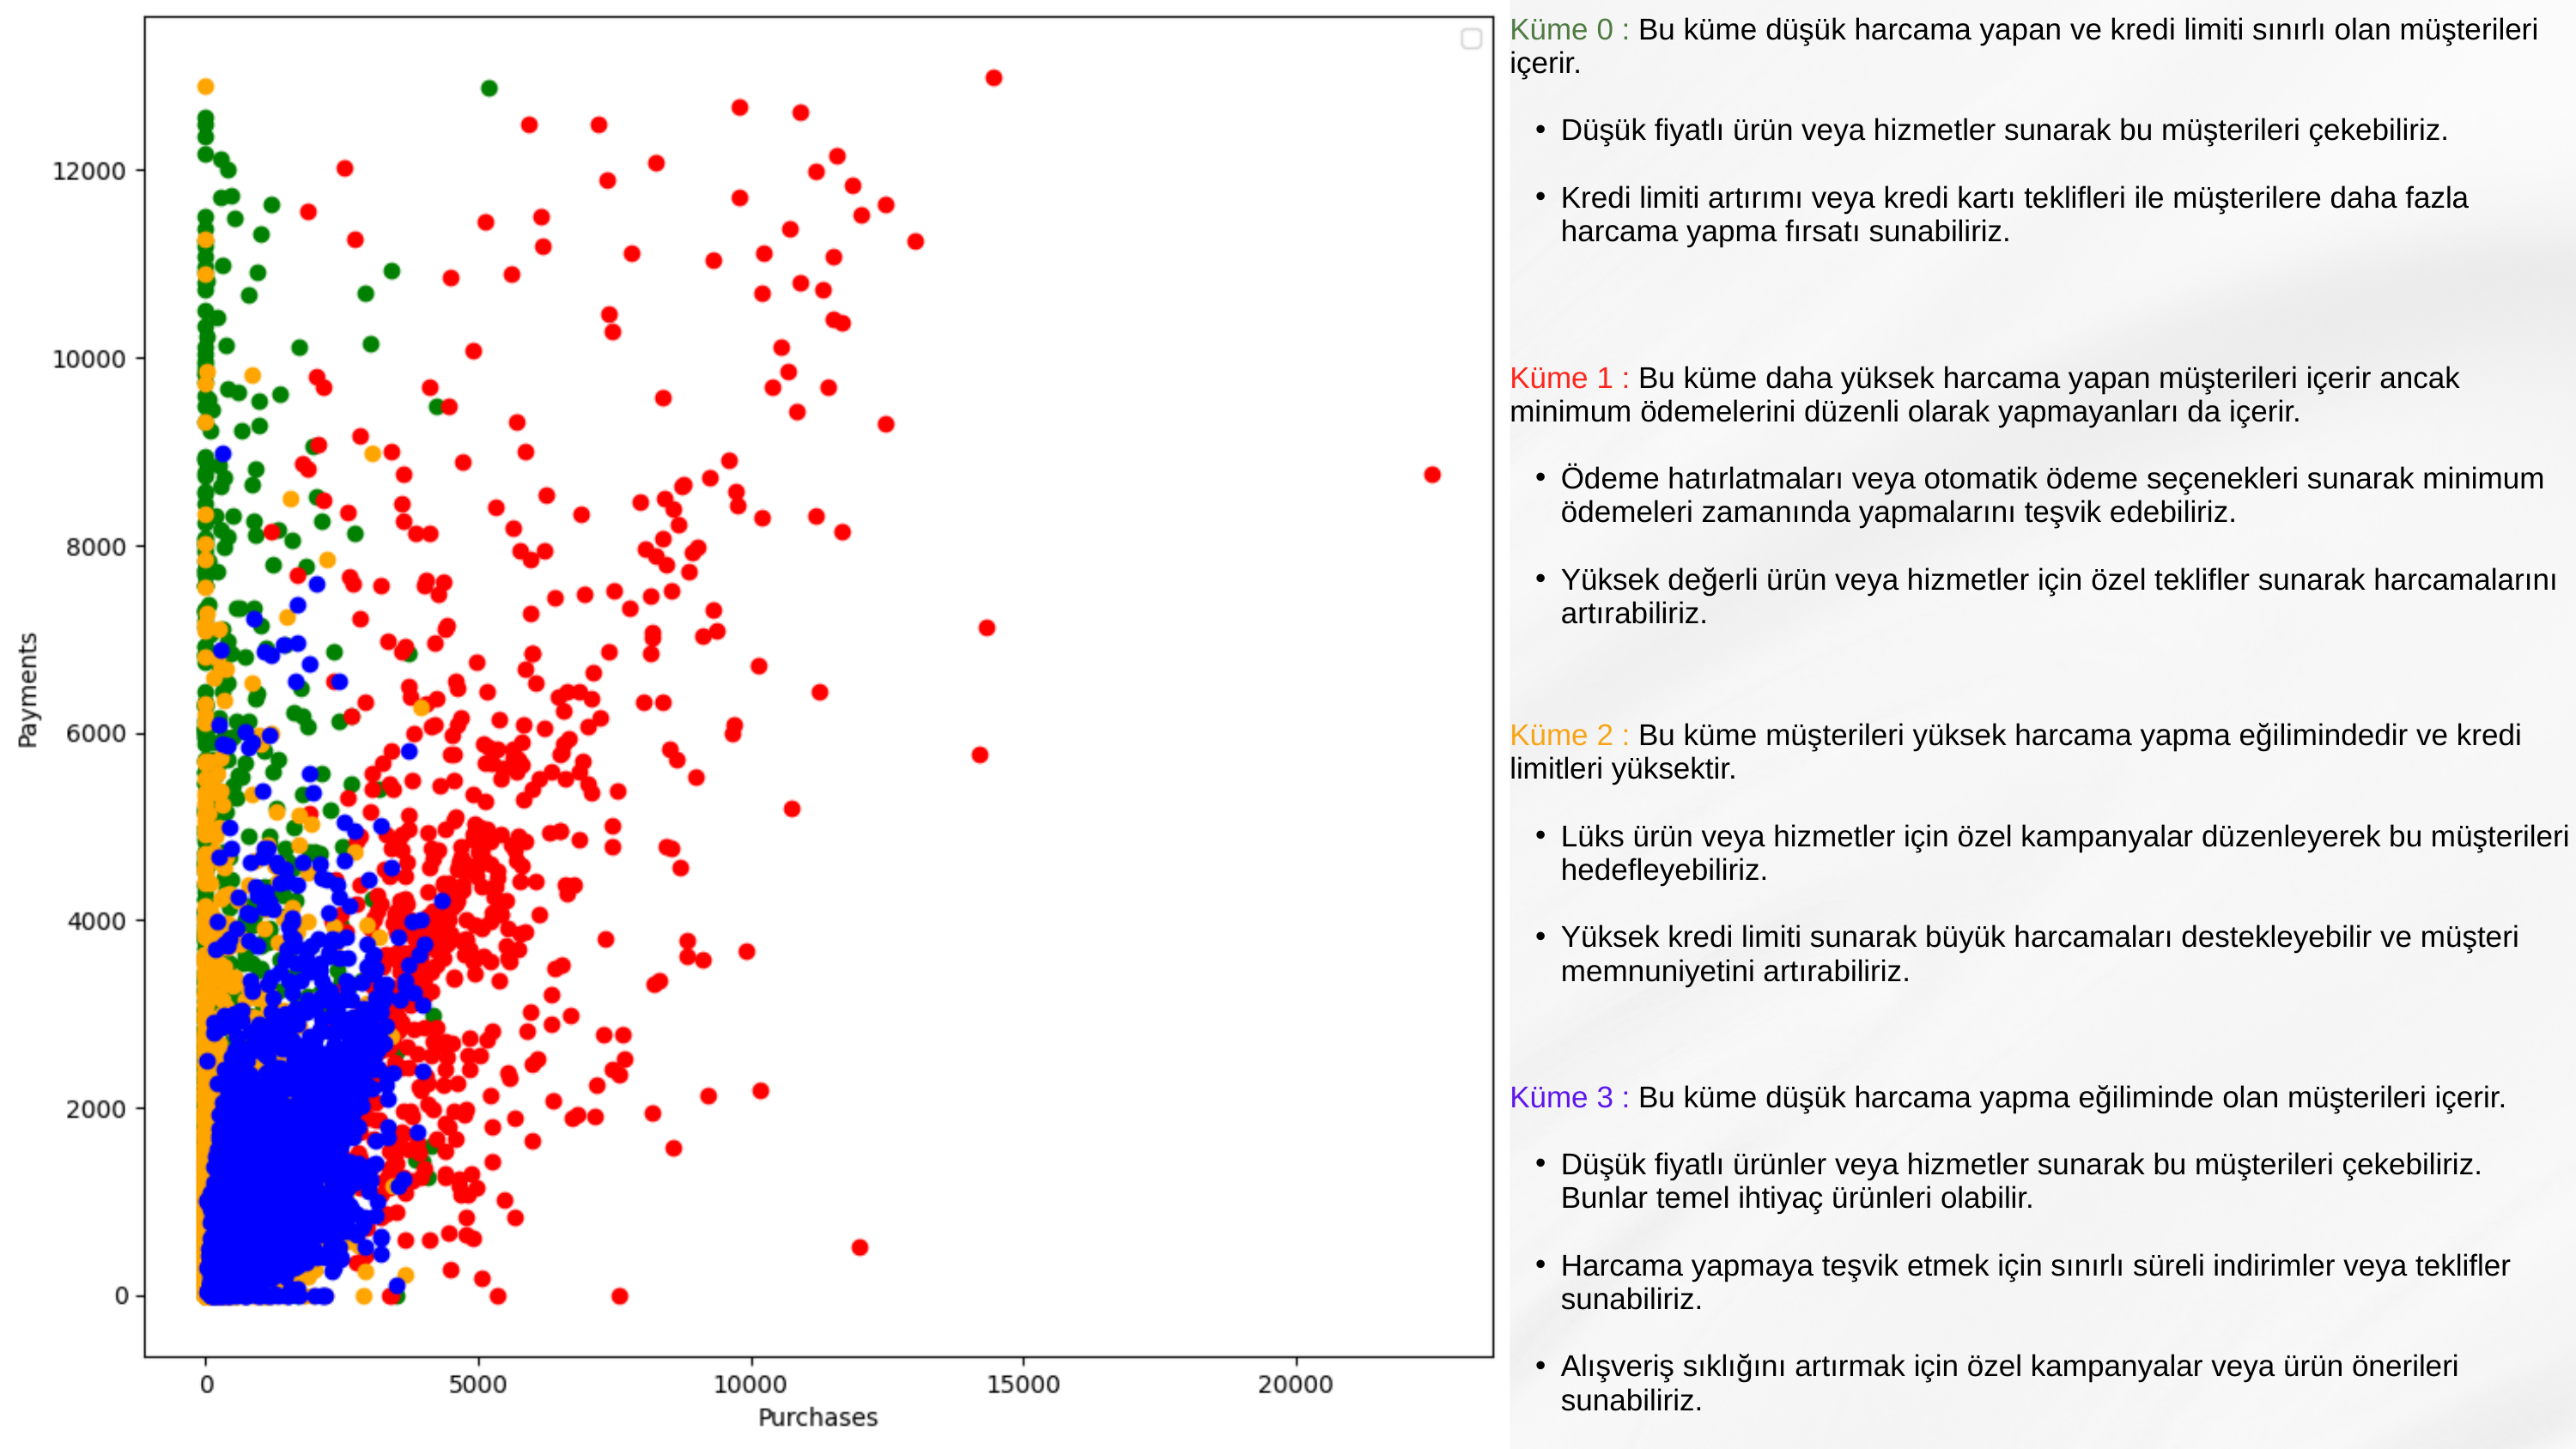

Küme 0 : Bu küme düşük harcama yapan ve kredi limiti sınırlı olan müşterileri içerir.

Düşük fiyatlı ürün veya hizmetler sunarak bu müşterileri çekebiliriz.

Kredi limiti artırımı veya kredi kartı teklifleri ile müşterilere daha fazla harcama yapma fırsatı sunabiliriz.
Kü﻿me 1 : Bu küme daha yüksek harcama yapan müşterileri içerir ancak minimum ödemelerini düzenli olarak yapmayanları da içerir.

Ödeme hatırlatmaları veya otomatik ödeme seçenekleri sunarak minimum ödemeleri zamanında yapmalarını teşvik edebiliriz.

Yüksek değerli ürün veya hizmetler için özel teklifler sunarak harcamalarını artırabiliriz.
Küme 2 : Bu küme müşterileri yüksek harcama yapma eğilimindedir ve kredi limitleri yüksektir.

Lüks ürün veya hizmetler için özel kampanyalar düzenleyerek bu müşterileri hedefleyebiliriz.

Yüksek kredi limiti sunarak büyük harcamaları destekleyebilir ve müşteri memnuniyetini artırabiliriz.
Küme 3 : Bu küme düşük harcama yapma eğiliminde olan müşterileri içerir.

Düşük fiyatlı ürünler veya hizmetler sunarak bu müşterileri çekebiliriz. Bunlar temel ihtiyaç ürünleri olabilir.

Harcama yapmaya teşvik etmek için sınırlı süreli indirimler veya teklifler sunabiliriz.

Alışveriş sıklığını artırmak için özel kampanyalar veya ürün önerileri sunabiliriz.